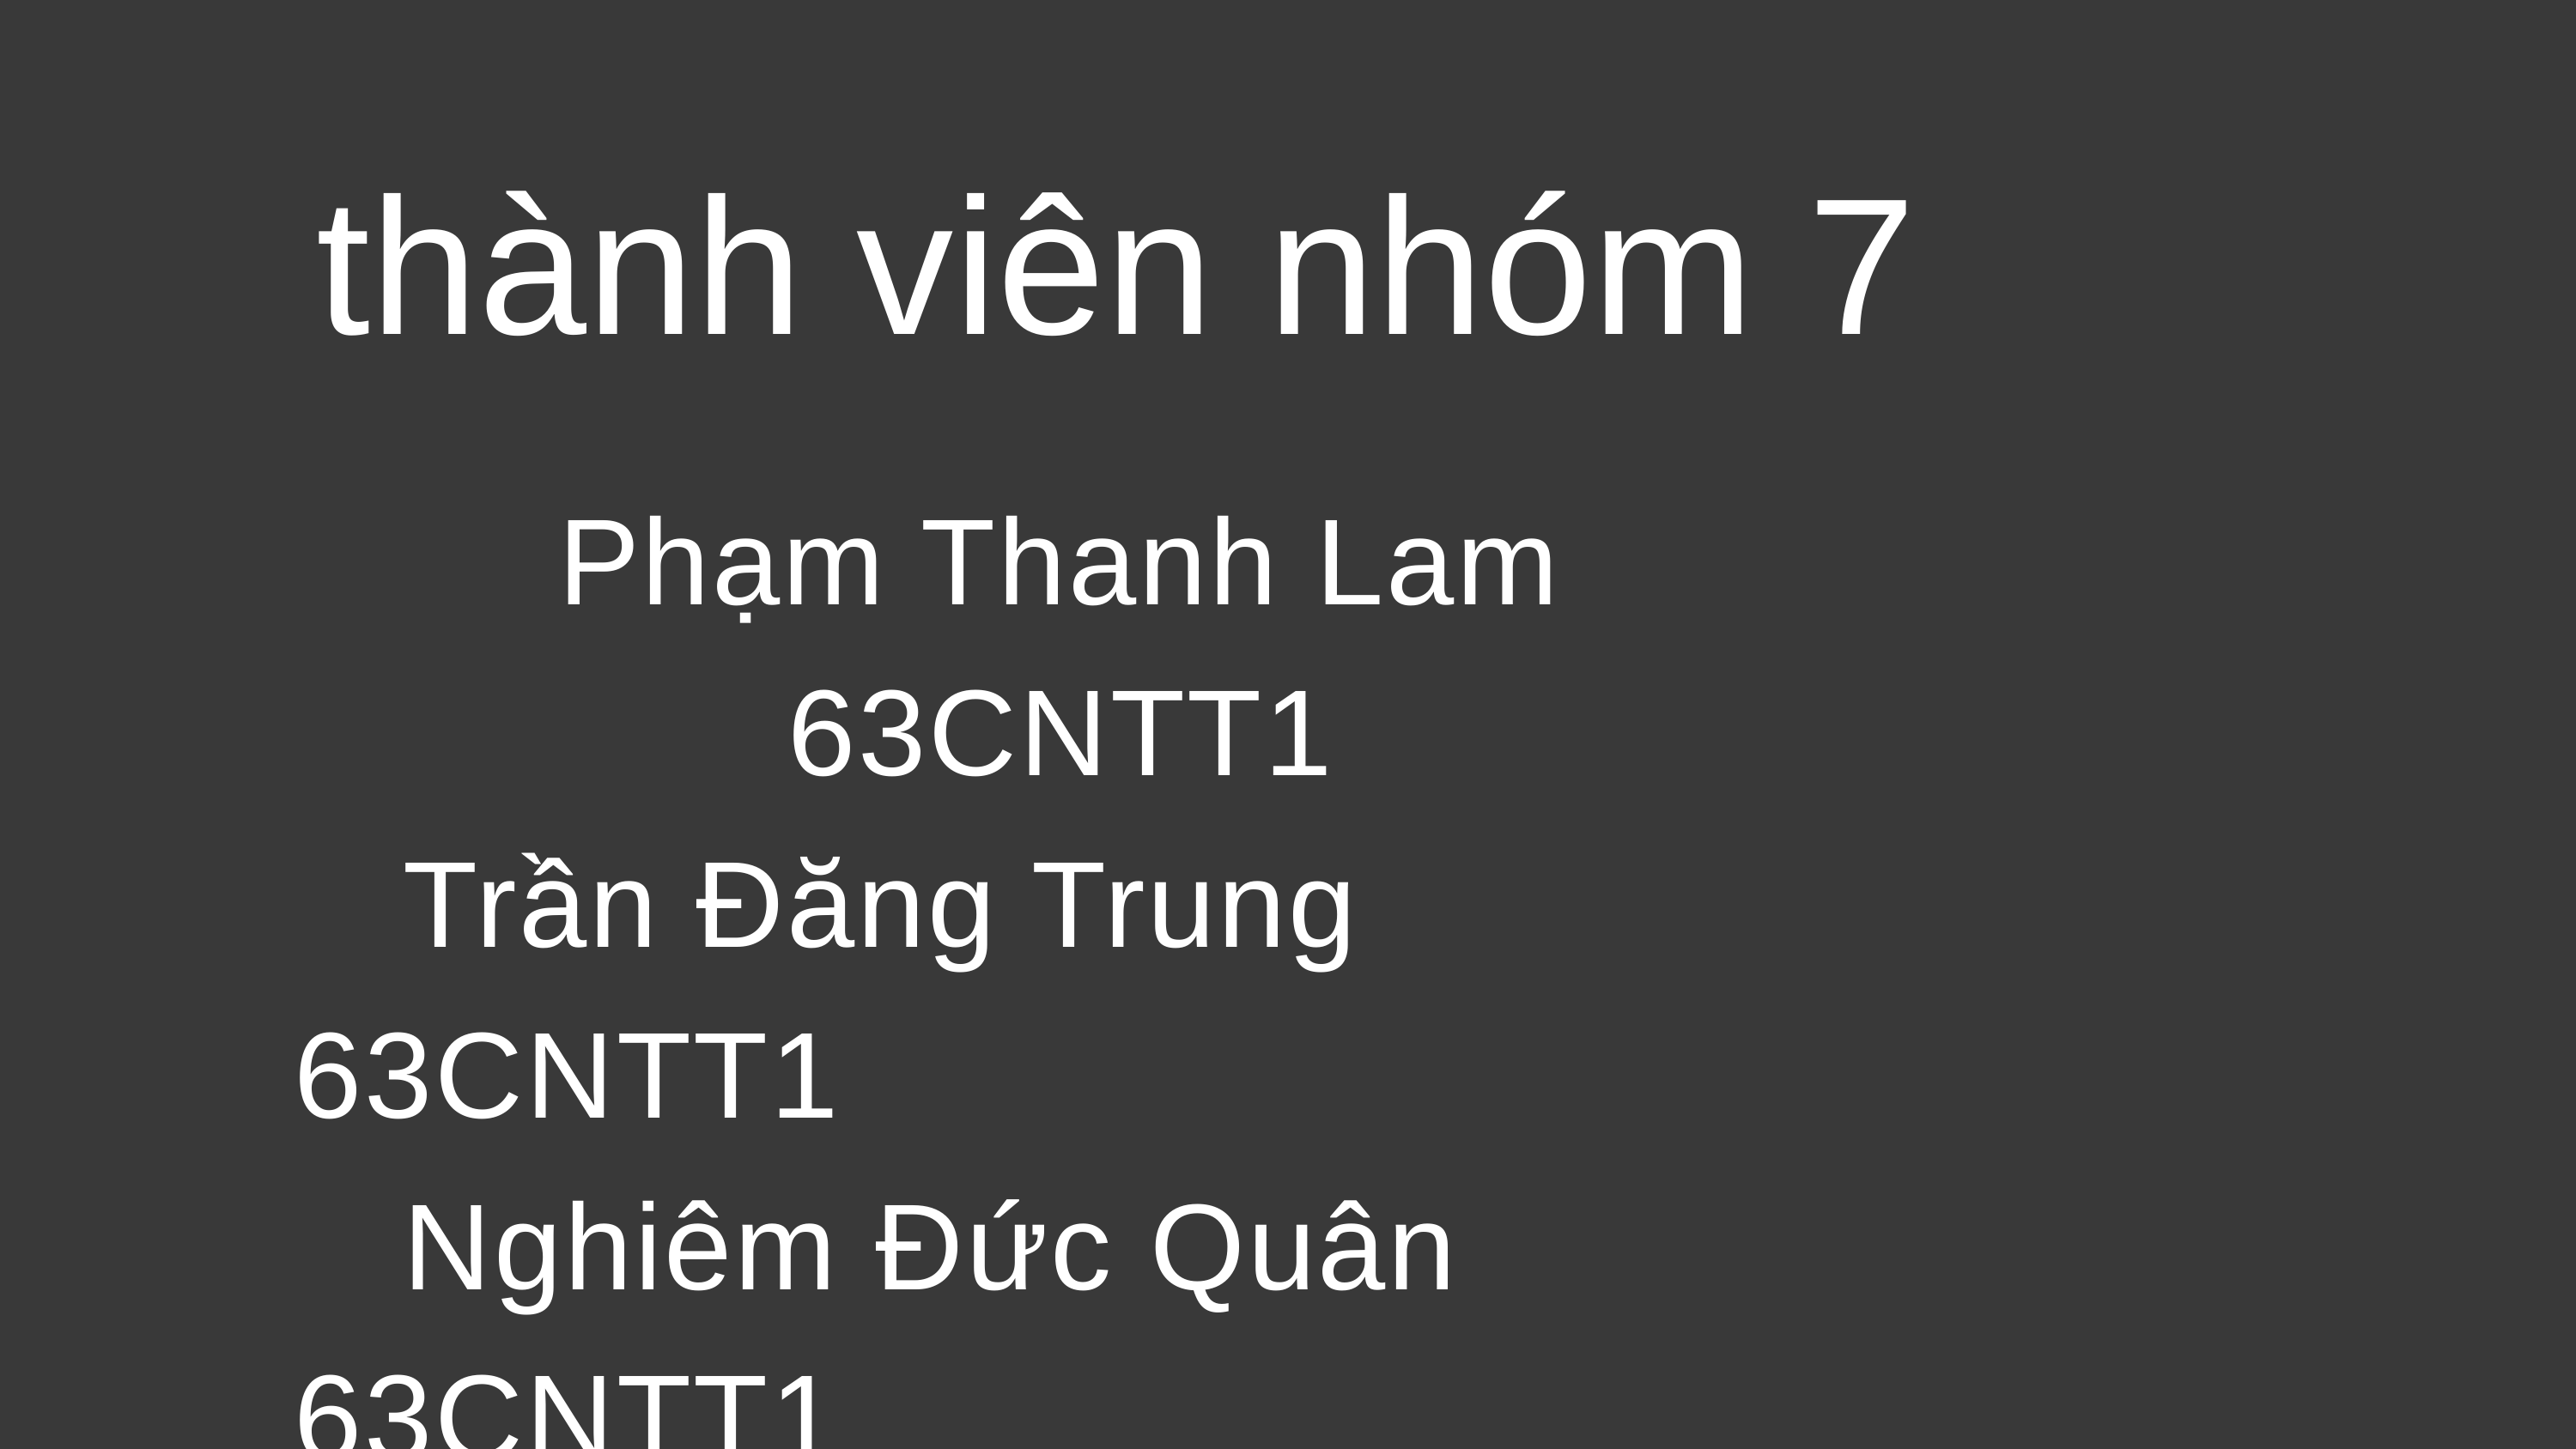

thành viên nhóm 7

Phạm Thanh Lam 63CNTT1
   Trần Đăng Trung 63CNTT1
   Nghiêm Đức Quân 63CNTT1
   Nguyễn Thị Giang 63CNTT1